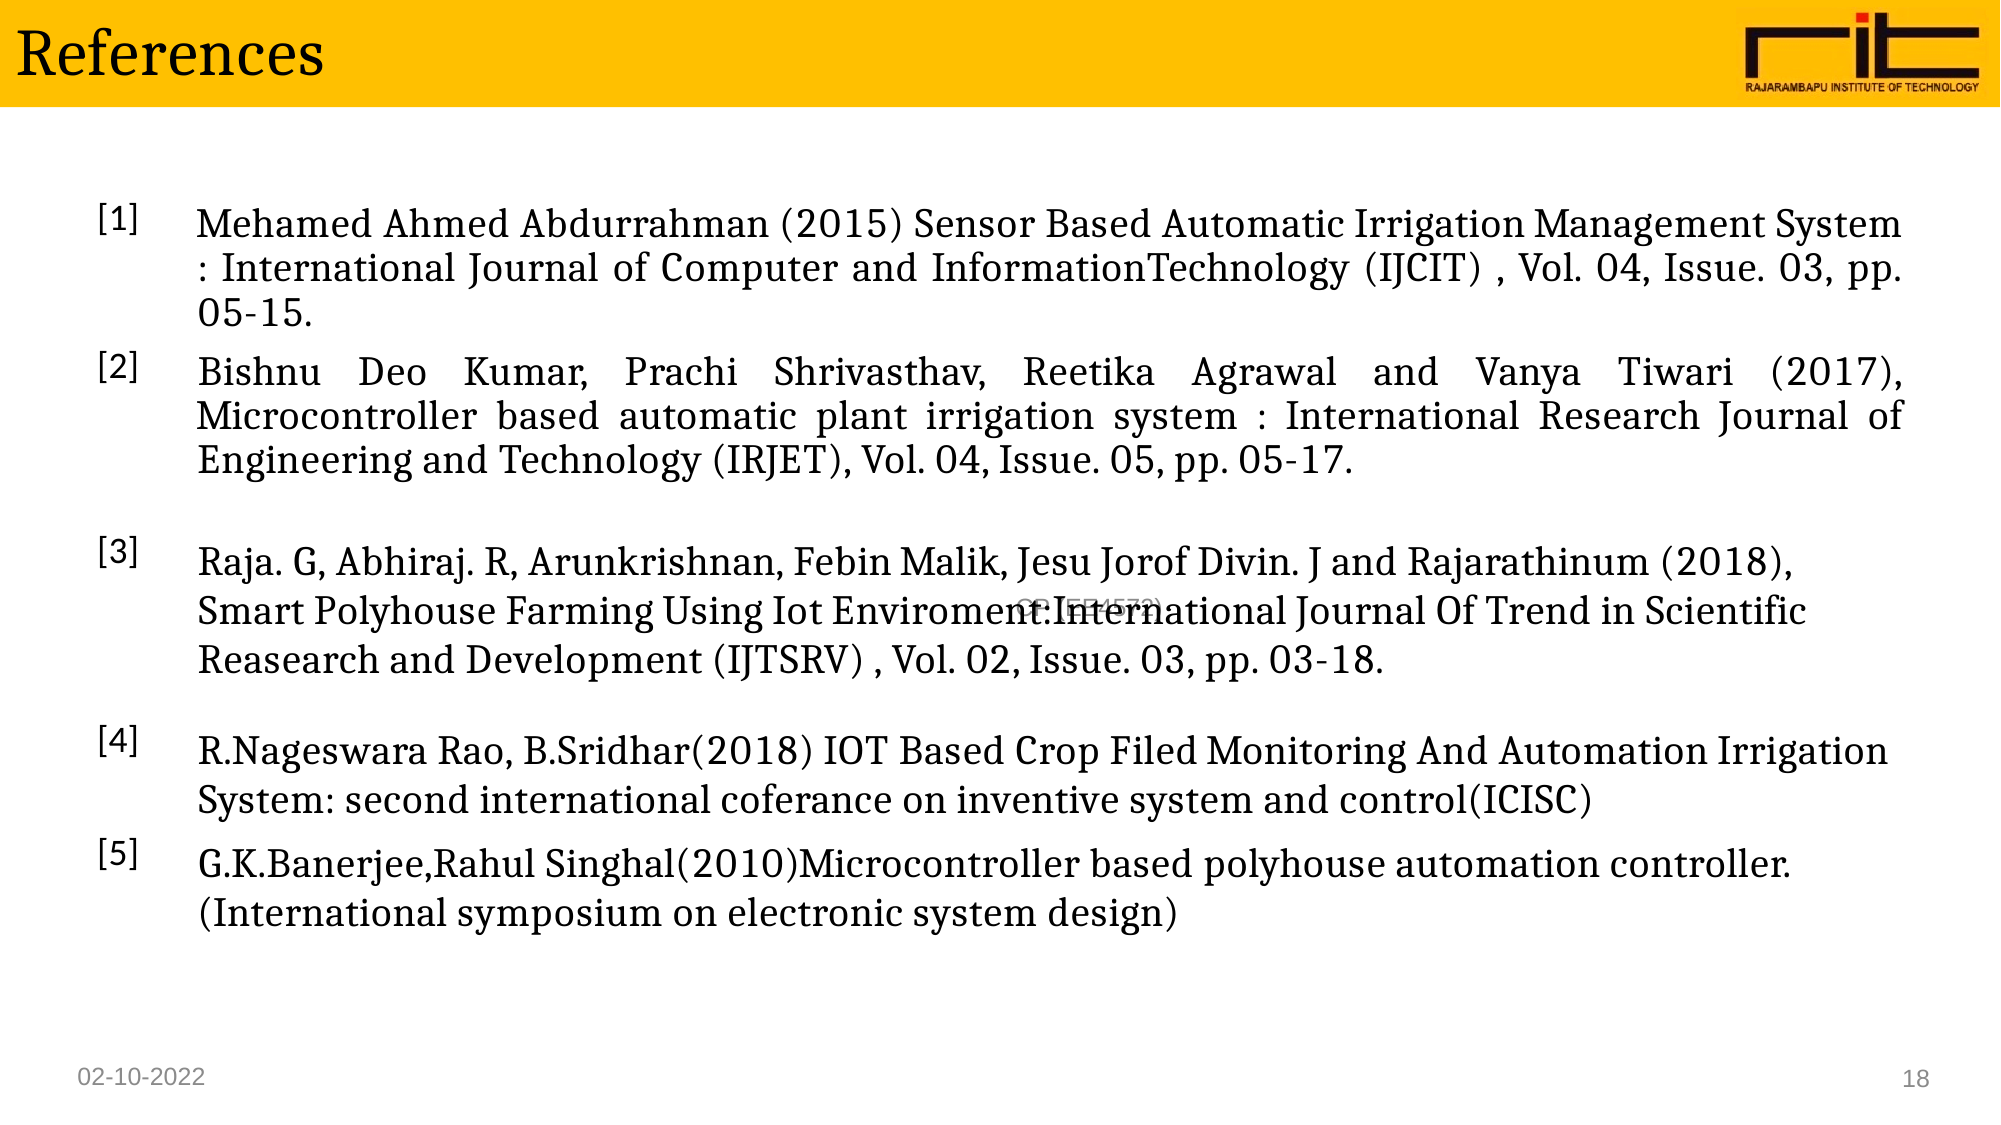

# References
| [1] | Mehamed Ahmed Abdurrahman (2015) Sensor Based Automatic Irrigation Management System : International Journal of Computer and InformationTechnology (IJCIT) , Vol. 04, Issue. 03, pp. 05-15. |
| --- | --- |
| [2] | Bishnu Deo Kumar, Prachi Shrivasthav, Reetika Agrawal and Vanya Tiwari (2017), Microcontroller based automatic plant irrigation system : International Research Journal of Engineering and Technology (IRJET), Vol. 04, Issue. 05, pp. 05-17. |
| [3] | Raja. G, Abhiraj. R, Arunkrishnan, Febin Malik, Jesu Jorof Divin. J and Rajarathinum (2018), Smart Polyhouse Farming Using Iot Enviroment:International Journal Of Trend in Scientific Reasearch and Development (IJTSRV) , Vol. 02, Issue. 03, pp. 03-18. |
| [4] | R.Nageswara Rao, B.Sridhar(2018) IOT Based Crop Filed Monitoring And Automation Irrigation System: second international coferance on inventive system and control(ICISC) |
| [5] | G.K.Banerjee,Rahul Singhal(2010)Microcontroller based polyhouse automation controller.(International symposium on electronic system design) |
CP (EE4572)
02-10-2022
18